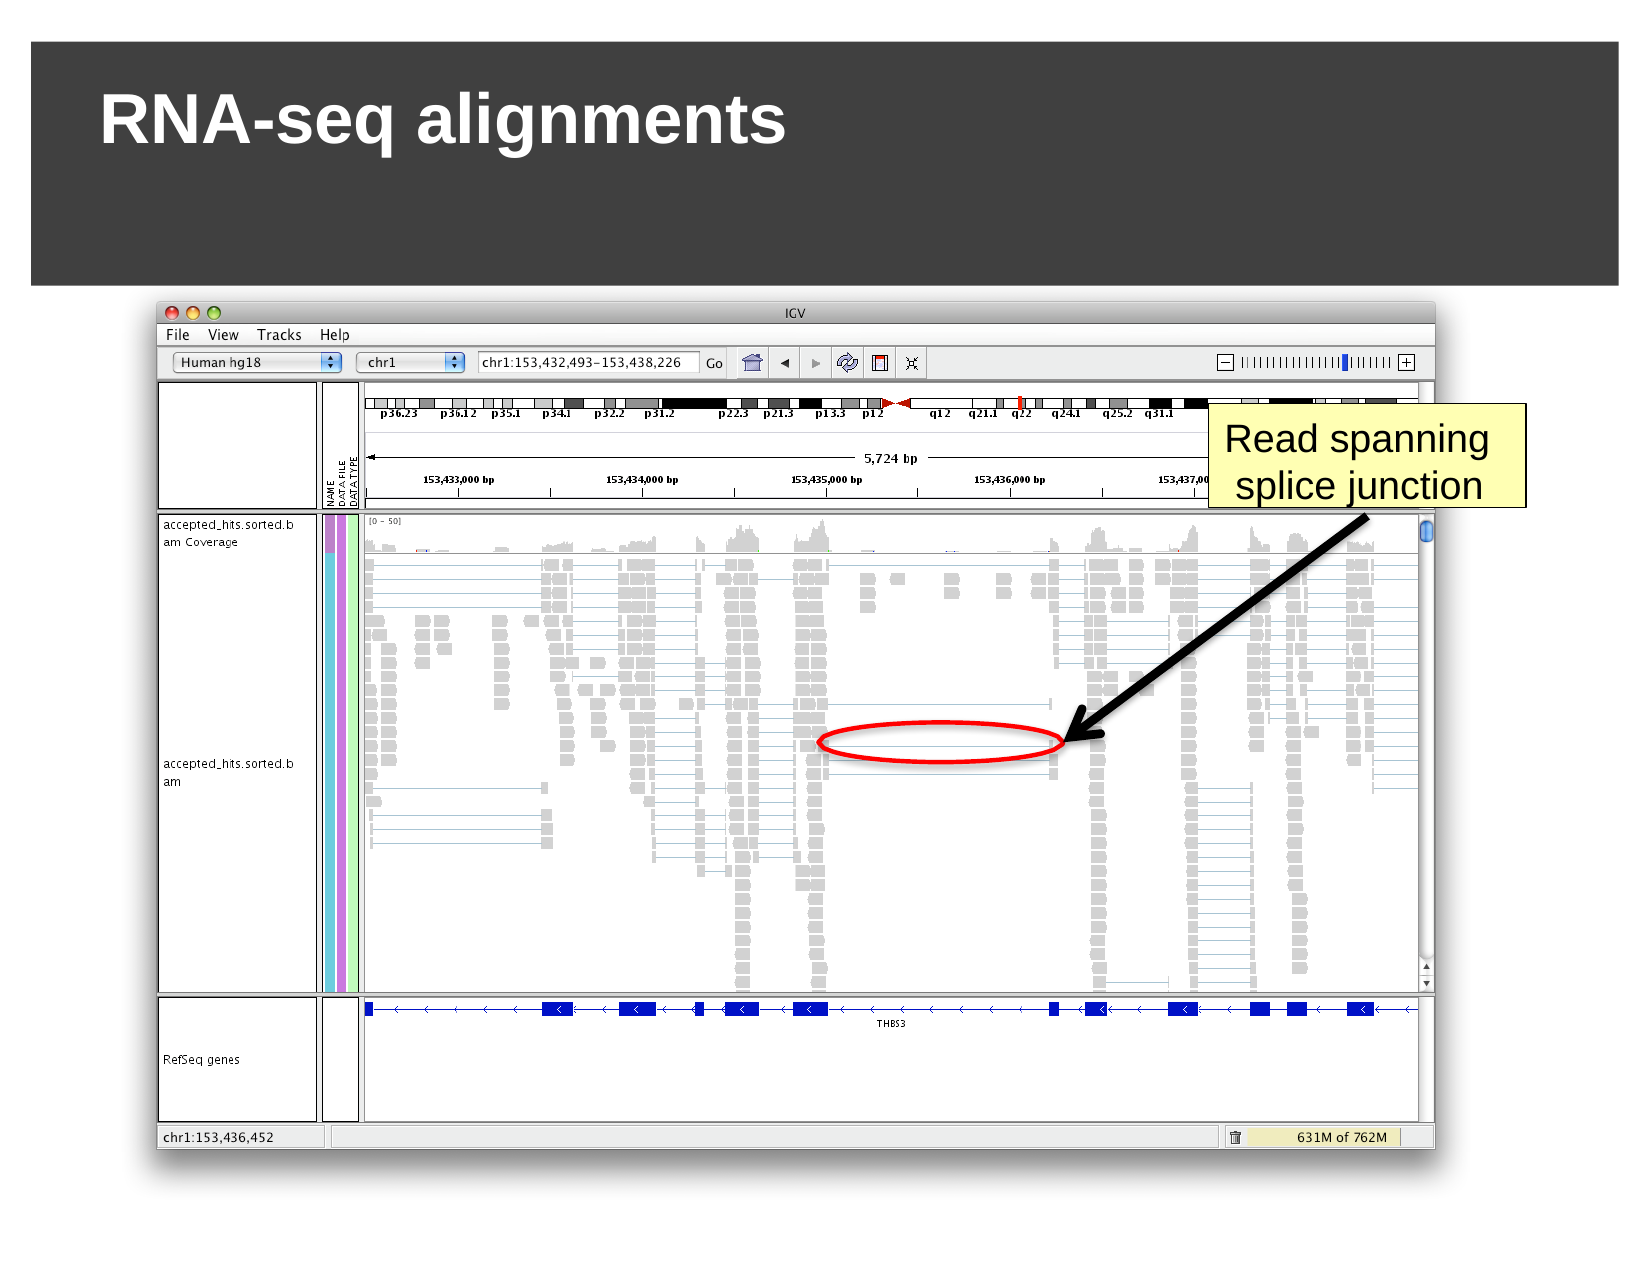

# RNA-seq alignments

Read spanning  splice junction